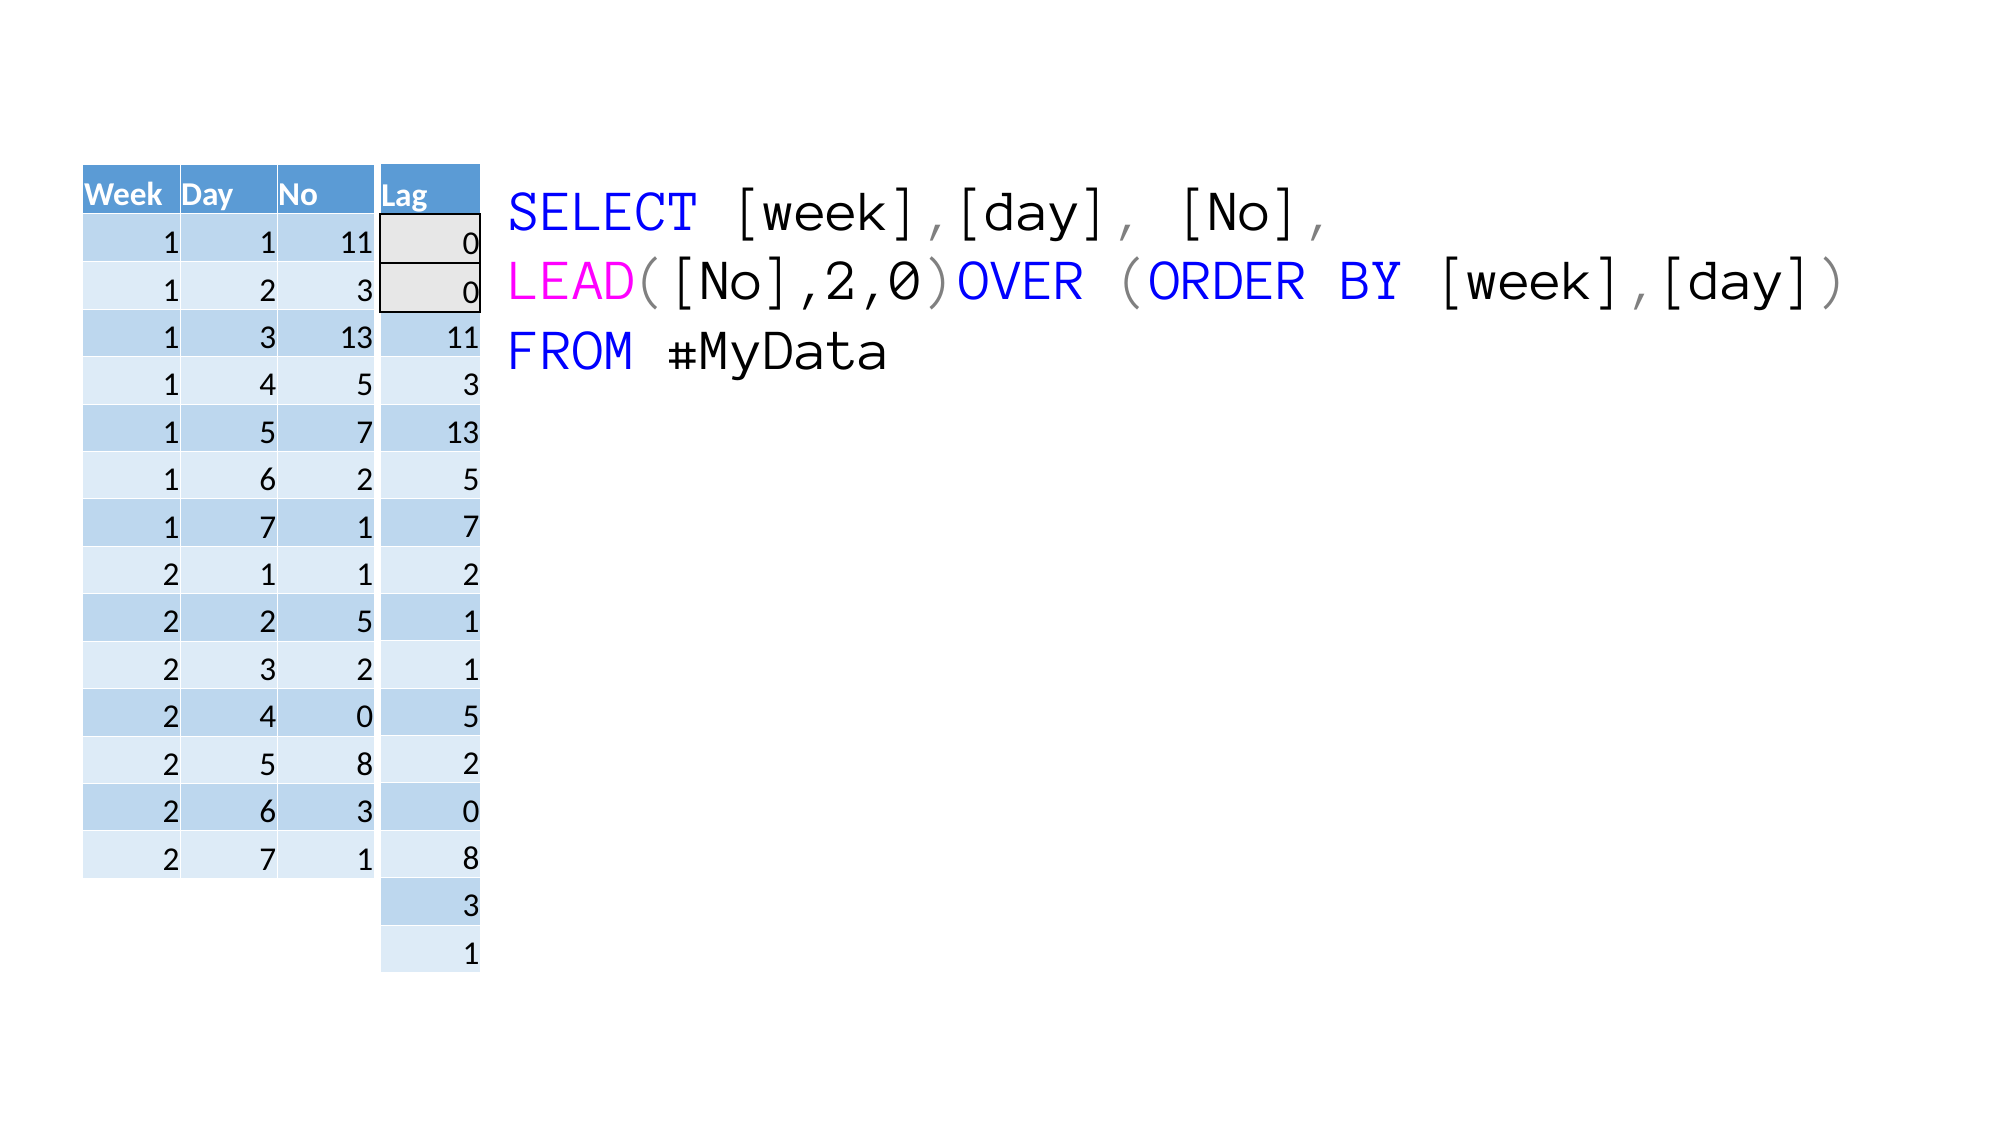

| Lag |
| --- |
SELECT [week],[day], [No],
LEAD([No],2,0)	OVER (ORDER BY [week],[day])
FROM #MyData
| Week | Day | No |
| --- | --- | --- |
| 1 | 1 | 11 |
| 1 | 2 | 3 |
| 1 | 3 | 13 |
| 1 | 4 | 5 |
| 1 | 5 | 7 |
| 1 | 6 | 2 |
| 1 | 7 | 1 |
| 2 | 1 | 1 |
| 2 | 2 | 5 |
| 2 | 3 | 2 |
| 2 | 4 | 0 |
| 2 | 5 | 8 |
| 2 | 6 | 3 |
| 2 | 7 | 1 |
| 0 |
| --- |
| 0 |
| 11 |
| --- |
| 3 |
| 13 |
| 5 |
| 7 |
| 2 |
| 1 |
| 1 |
| 5 |
| 2 |
| 0 |
| 8 |
| 3 |
| 1 |